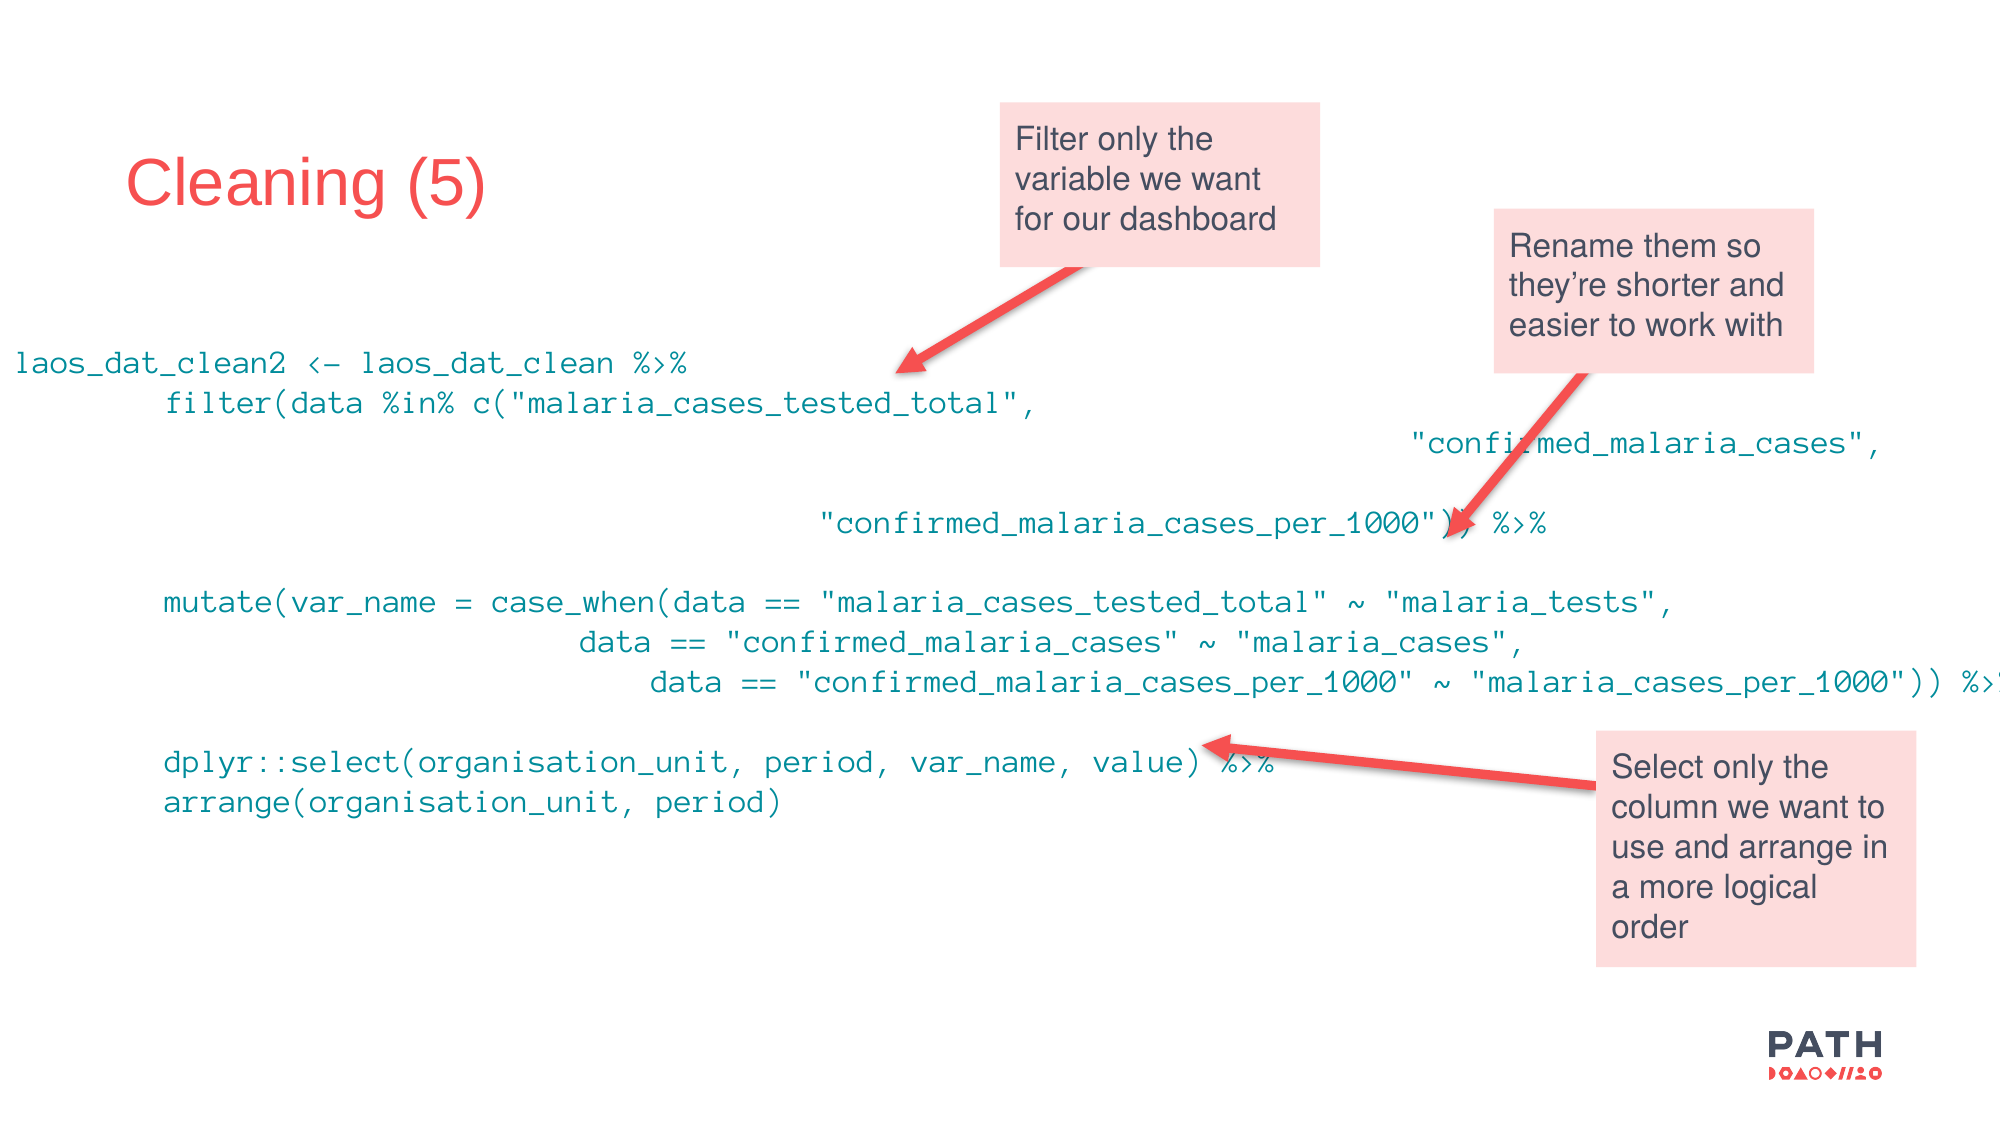

Filter only the variable we want for our dashboard

Cleaning (5)
Rename them so they’re shorter and easier to work with

laos_dat_clean2 <- laos_dat_clean %>%
	filter(data %in% c("malaria_cases_tested_total",                    						 						                   "confirmed_malaria_cases",
					   "confirmed_malaria_cases_per_1000")) %>%

   	mutate(var_name = case_when(data == "malaria_cases_tested_total" ~ "malaria_tests",
                               data == "confirmed_malaria_cases" ~ "malaria_cases",
                          	  data == "confirmed_malaria_cases_per_1000" ~ "malaria_cases_per_1000")) %>%

	dplyr::select(organisation_unit, period, var_name, value) %>%
 	arrange(organisation_unit, period)

Select only the column we want to use and arrange in a more logical order